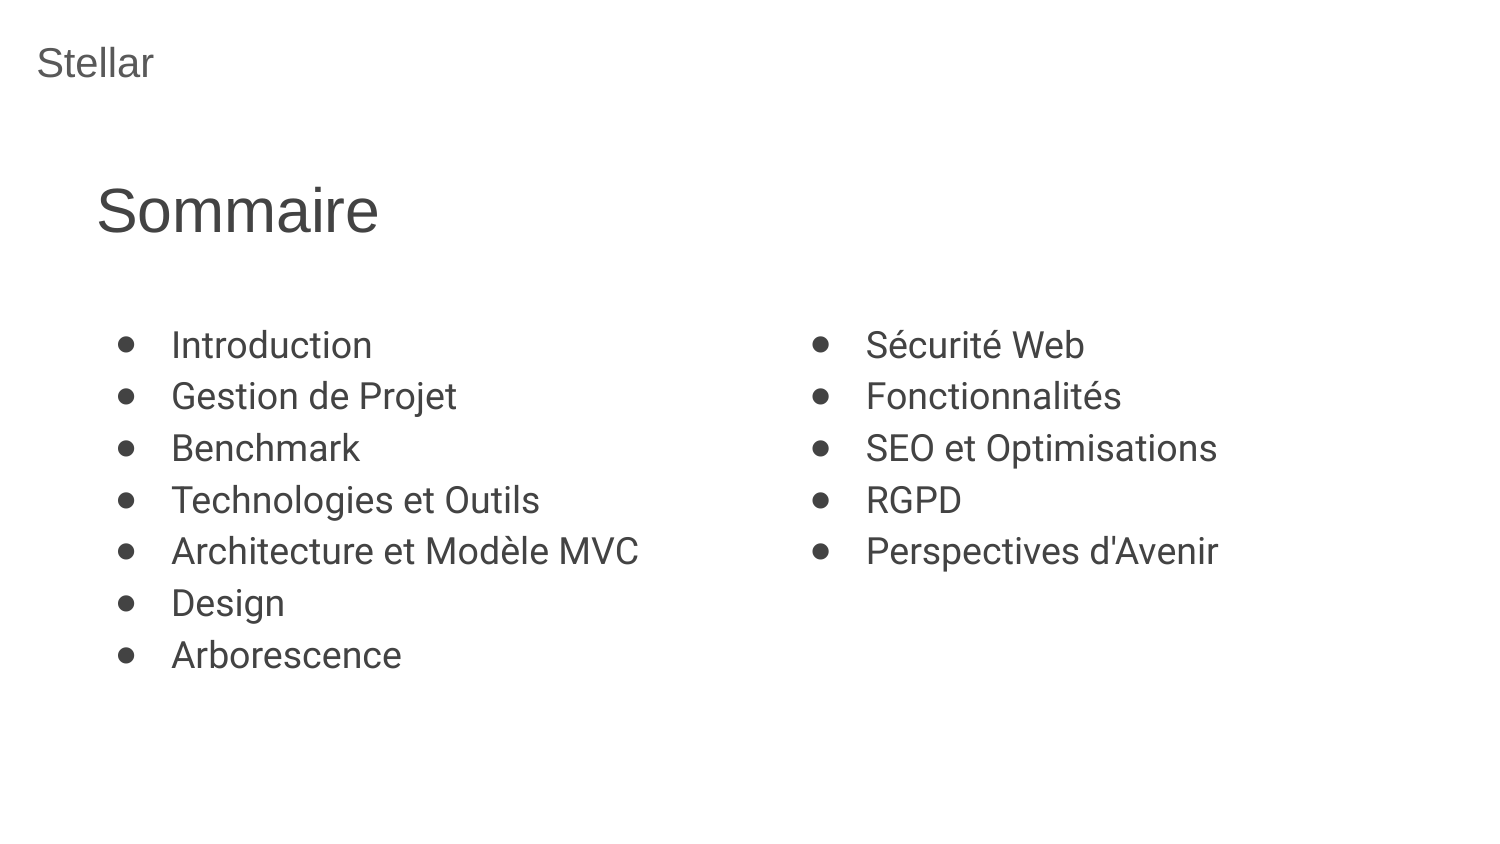

Stellar
Sommaire
Introduction
Gestion de Projet
Benchmark
Technologies et Outils
Architecture et Modèle MVC
Design
Arborescence
Sécurité Web
Fonctionnalités
SEO et Optimisations
RGPD
Perspectives d'Avenir